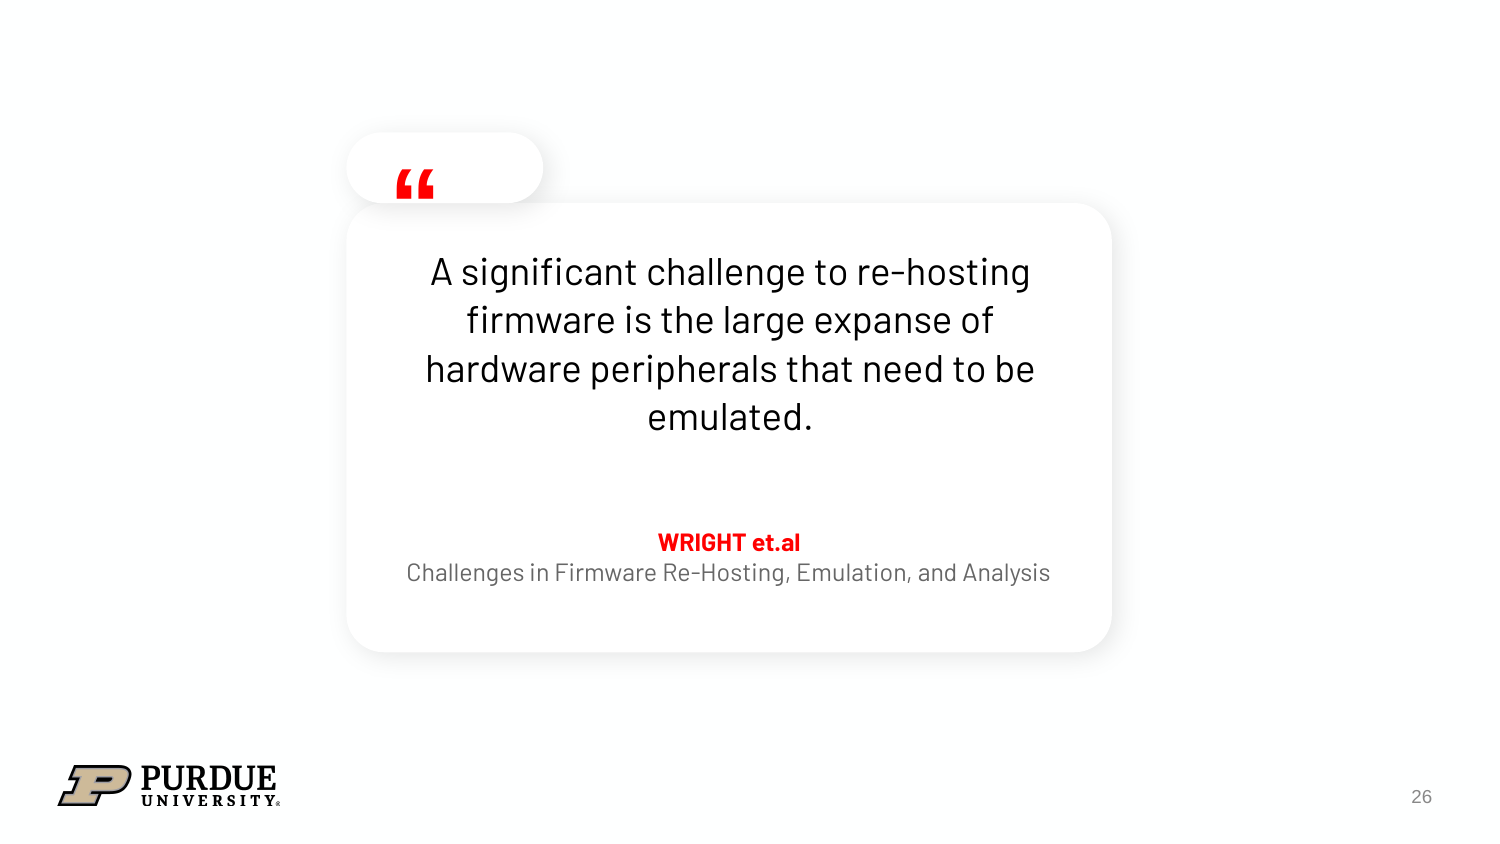

“

A significant challenge to re-hosting firmware is the large expanse of hardware peripherals that need to be emulated.
WRIGHT et.al
Challenges in Firmware Re-Hosting, Emulation, and Analysis
26